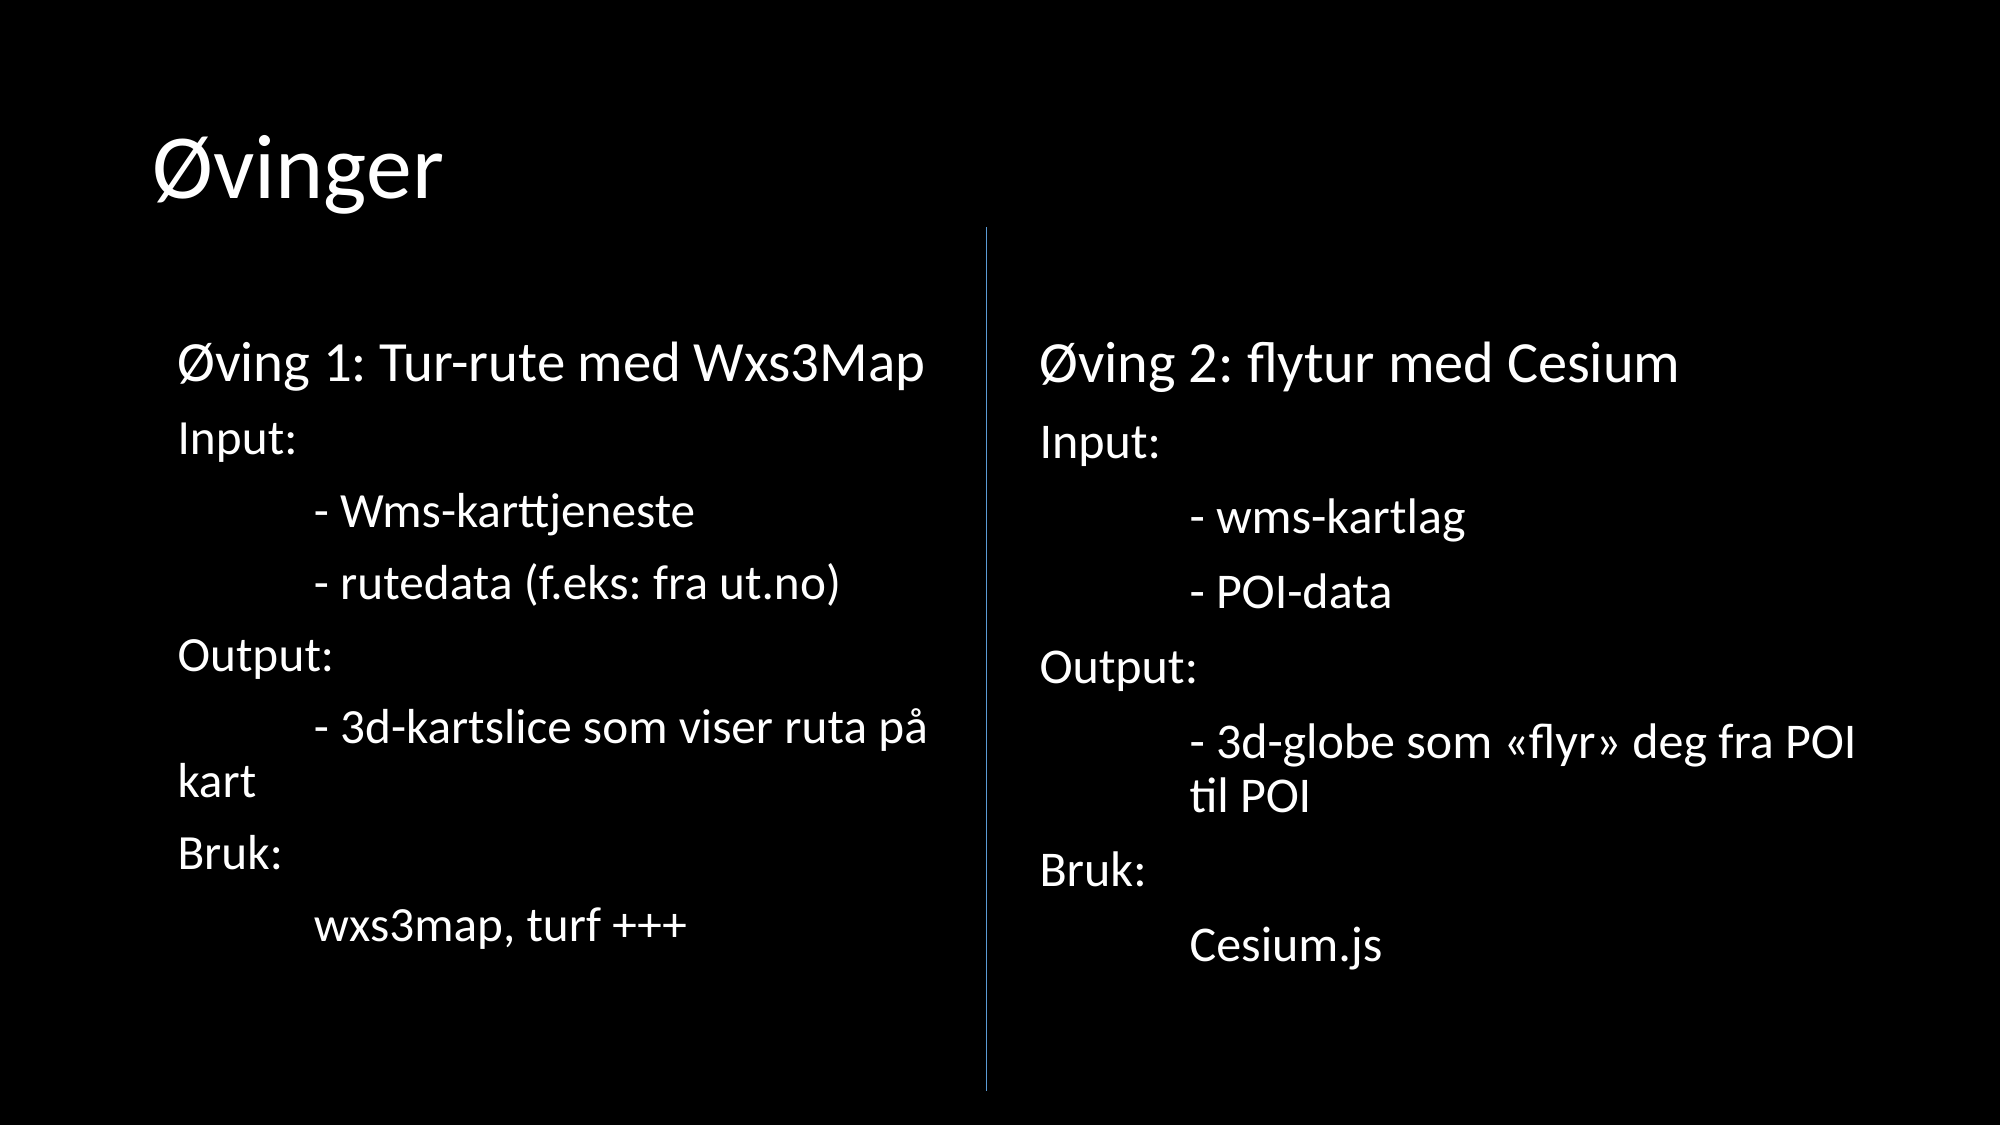

# Øvinger
Øving 1: Tur-rute med Wxs3Map
Input:
	- Wms-karttjeneste
	- rutedata (f.eks: fra ut.no)
Output:
	- 3d-kartslice som viser ruta på 	kart
Bruk:
	wxs3map, turf +++

Øving 2: flytur med Cesium
Input:
	- wms-kartlag
	- POI-data
Output:
	- 3d-globe som «flyr» deg fra POI 	til POI
Bruk:
	Cesium.js